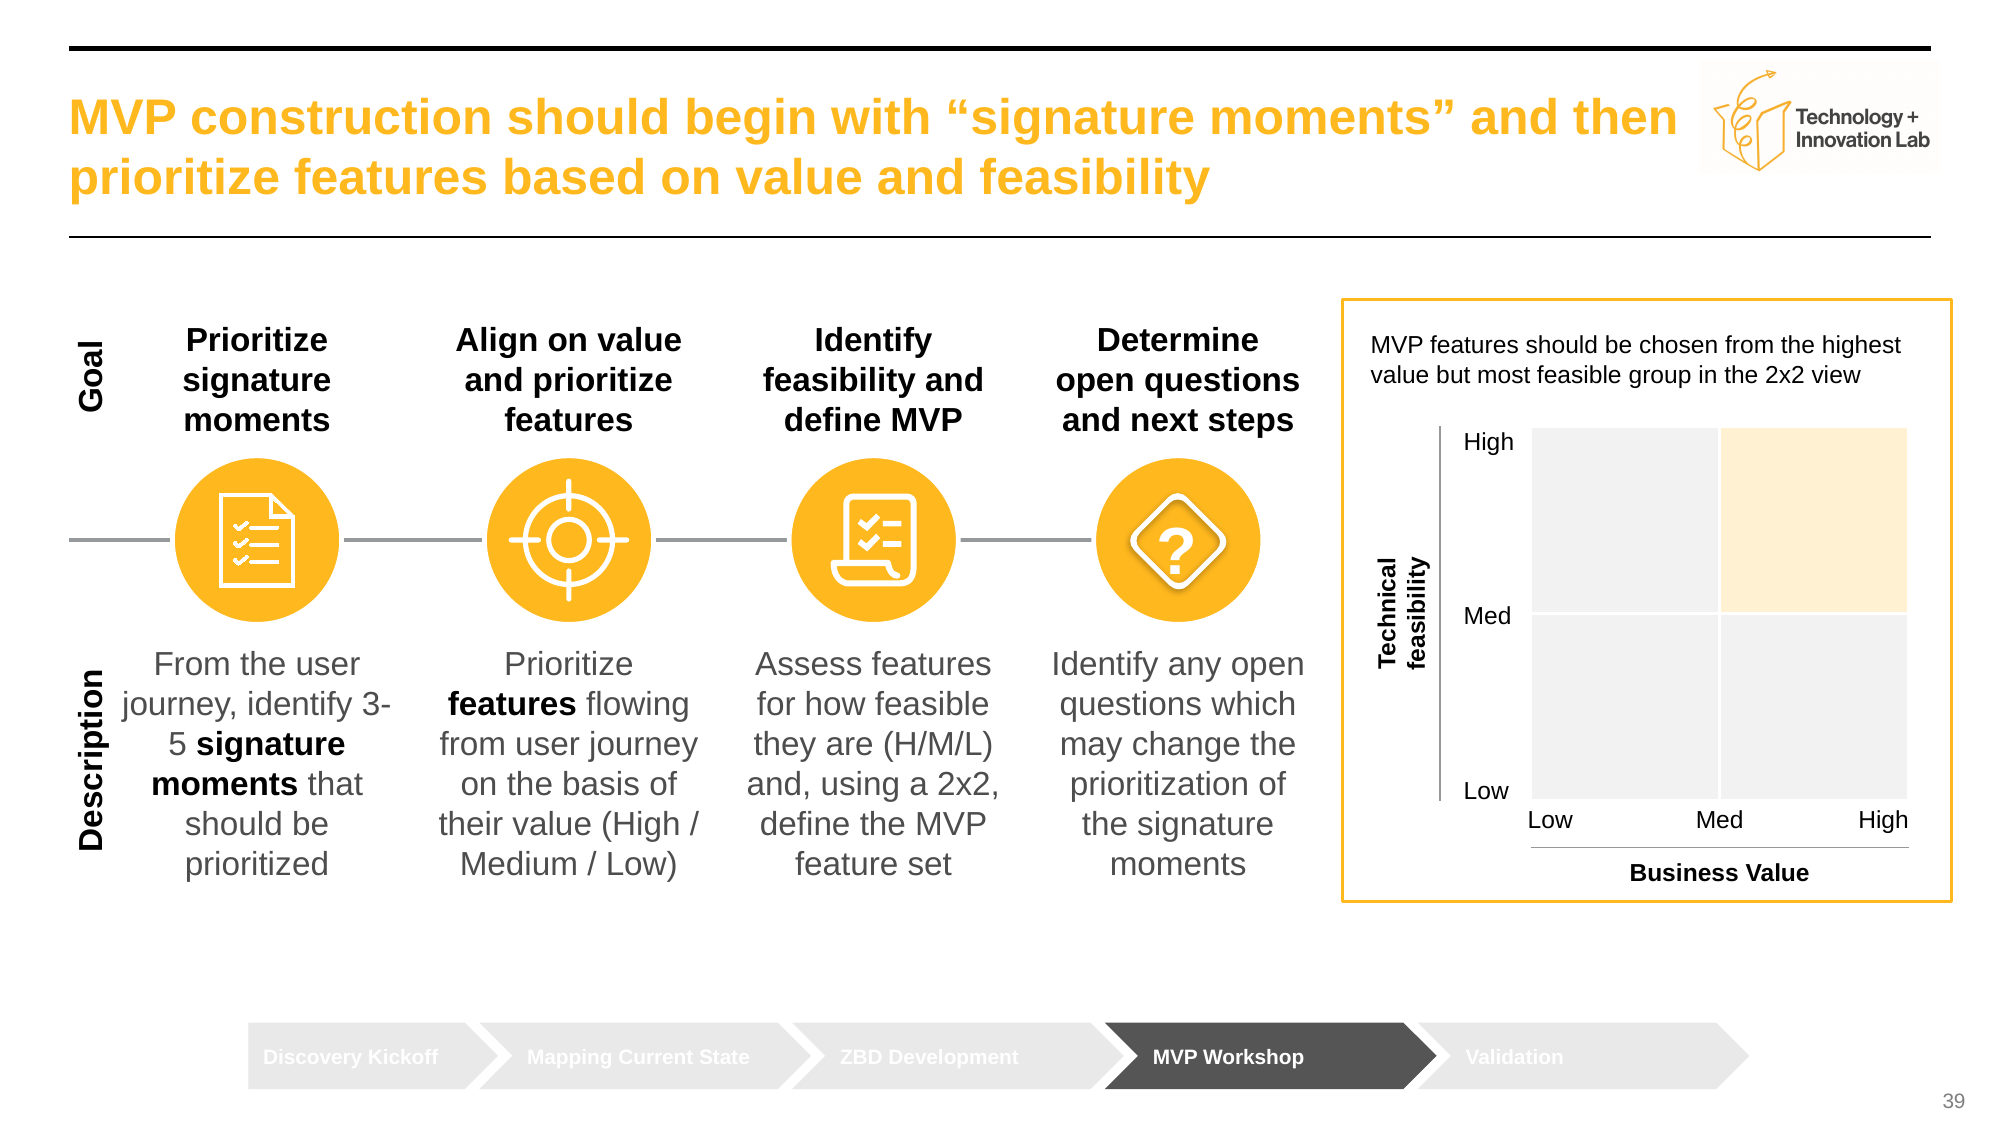

# MVP construction should begin with “signature moments” and then prioritize features based on value and feasibility

MVP features should be chosen from the highest value but most feasible group in the 2x2 view

High
Technical feasibility
Med
Low
Low
Med
High
Business Value
Prioritize signature moments
Align on value and prioritize features
Identify feasibility and define MVP
Determine open questions and next steps
Goal

?

From the user journey, identify 3-5 signature moments that should be prioritized
Prioritize features flowing from user journey on the basis of their value (High / Medium / Low)
Assess features for how feasible they are (H/M/L) and, using a 2x2, define the MVP feature set
Identify any open questions which may change the prioritization of the signature moments
Description

Discovery Kickoff
Mapping Current State
ZBD Development
MVP Workshop
Validation